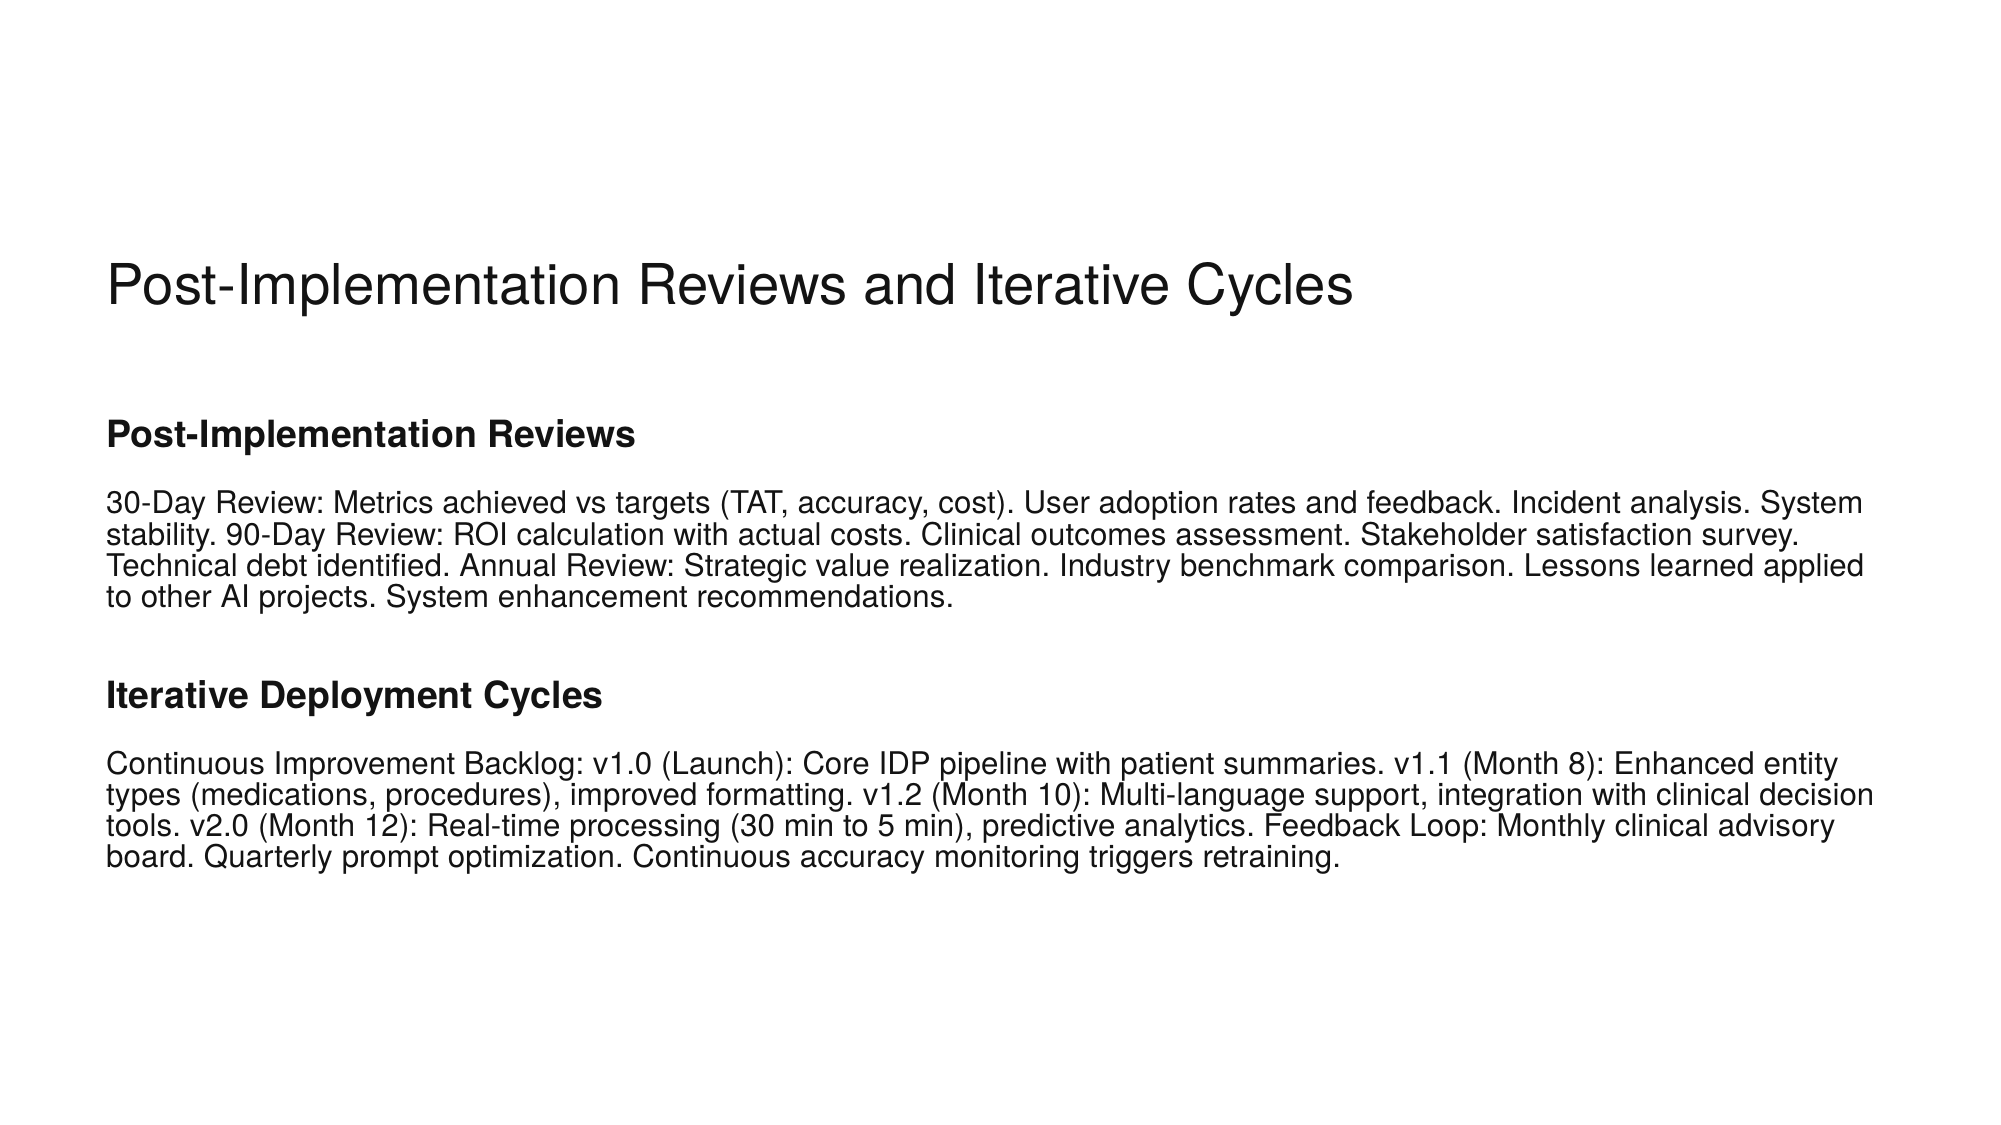

# Post-Implementation Reviews and Iterative Cycles
Post-Implementation Reviews
30-Day Review: Metrics achieved vs targets (TAT, accuracy, cost). User adoption rates and feedback. Incident analysis. System stability. 90-Day Review: ROI calculation with actual costs. Clinical outcomes assessment. Stakeholder satisfaction survey. Technical debt identified. Annual Review: Strategic value realization. Industry benchmark comparison. Lessons learned applied to other AI projects. System enhancement recommendations.
Iterative Deployment Cycles
Continuous Improvement Backlog: v1.0 (Launch): Core IDP pipeline with patient summaries. v1.1 (Month 8): Enhanced entity types (medications, procedures), improved formatting. v1.2 (Month 10): Multi-language support, integration with clinical decision tools. v2.0 (Month 12): Real-time processing (30 min to 5 min), predictive analytics. Feedback Loop: Monthly clinical advisory board. Quarterly prompt optimization. Continuous accuracy monitoring triggers retraining.